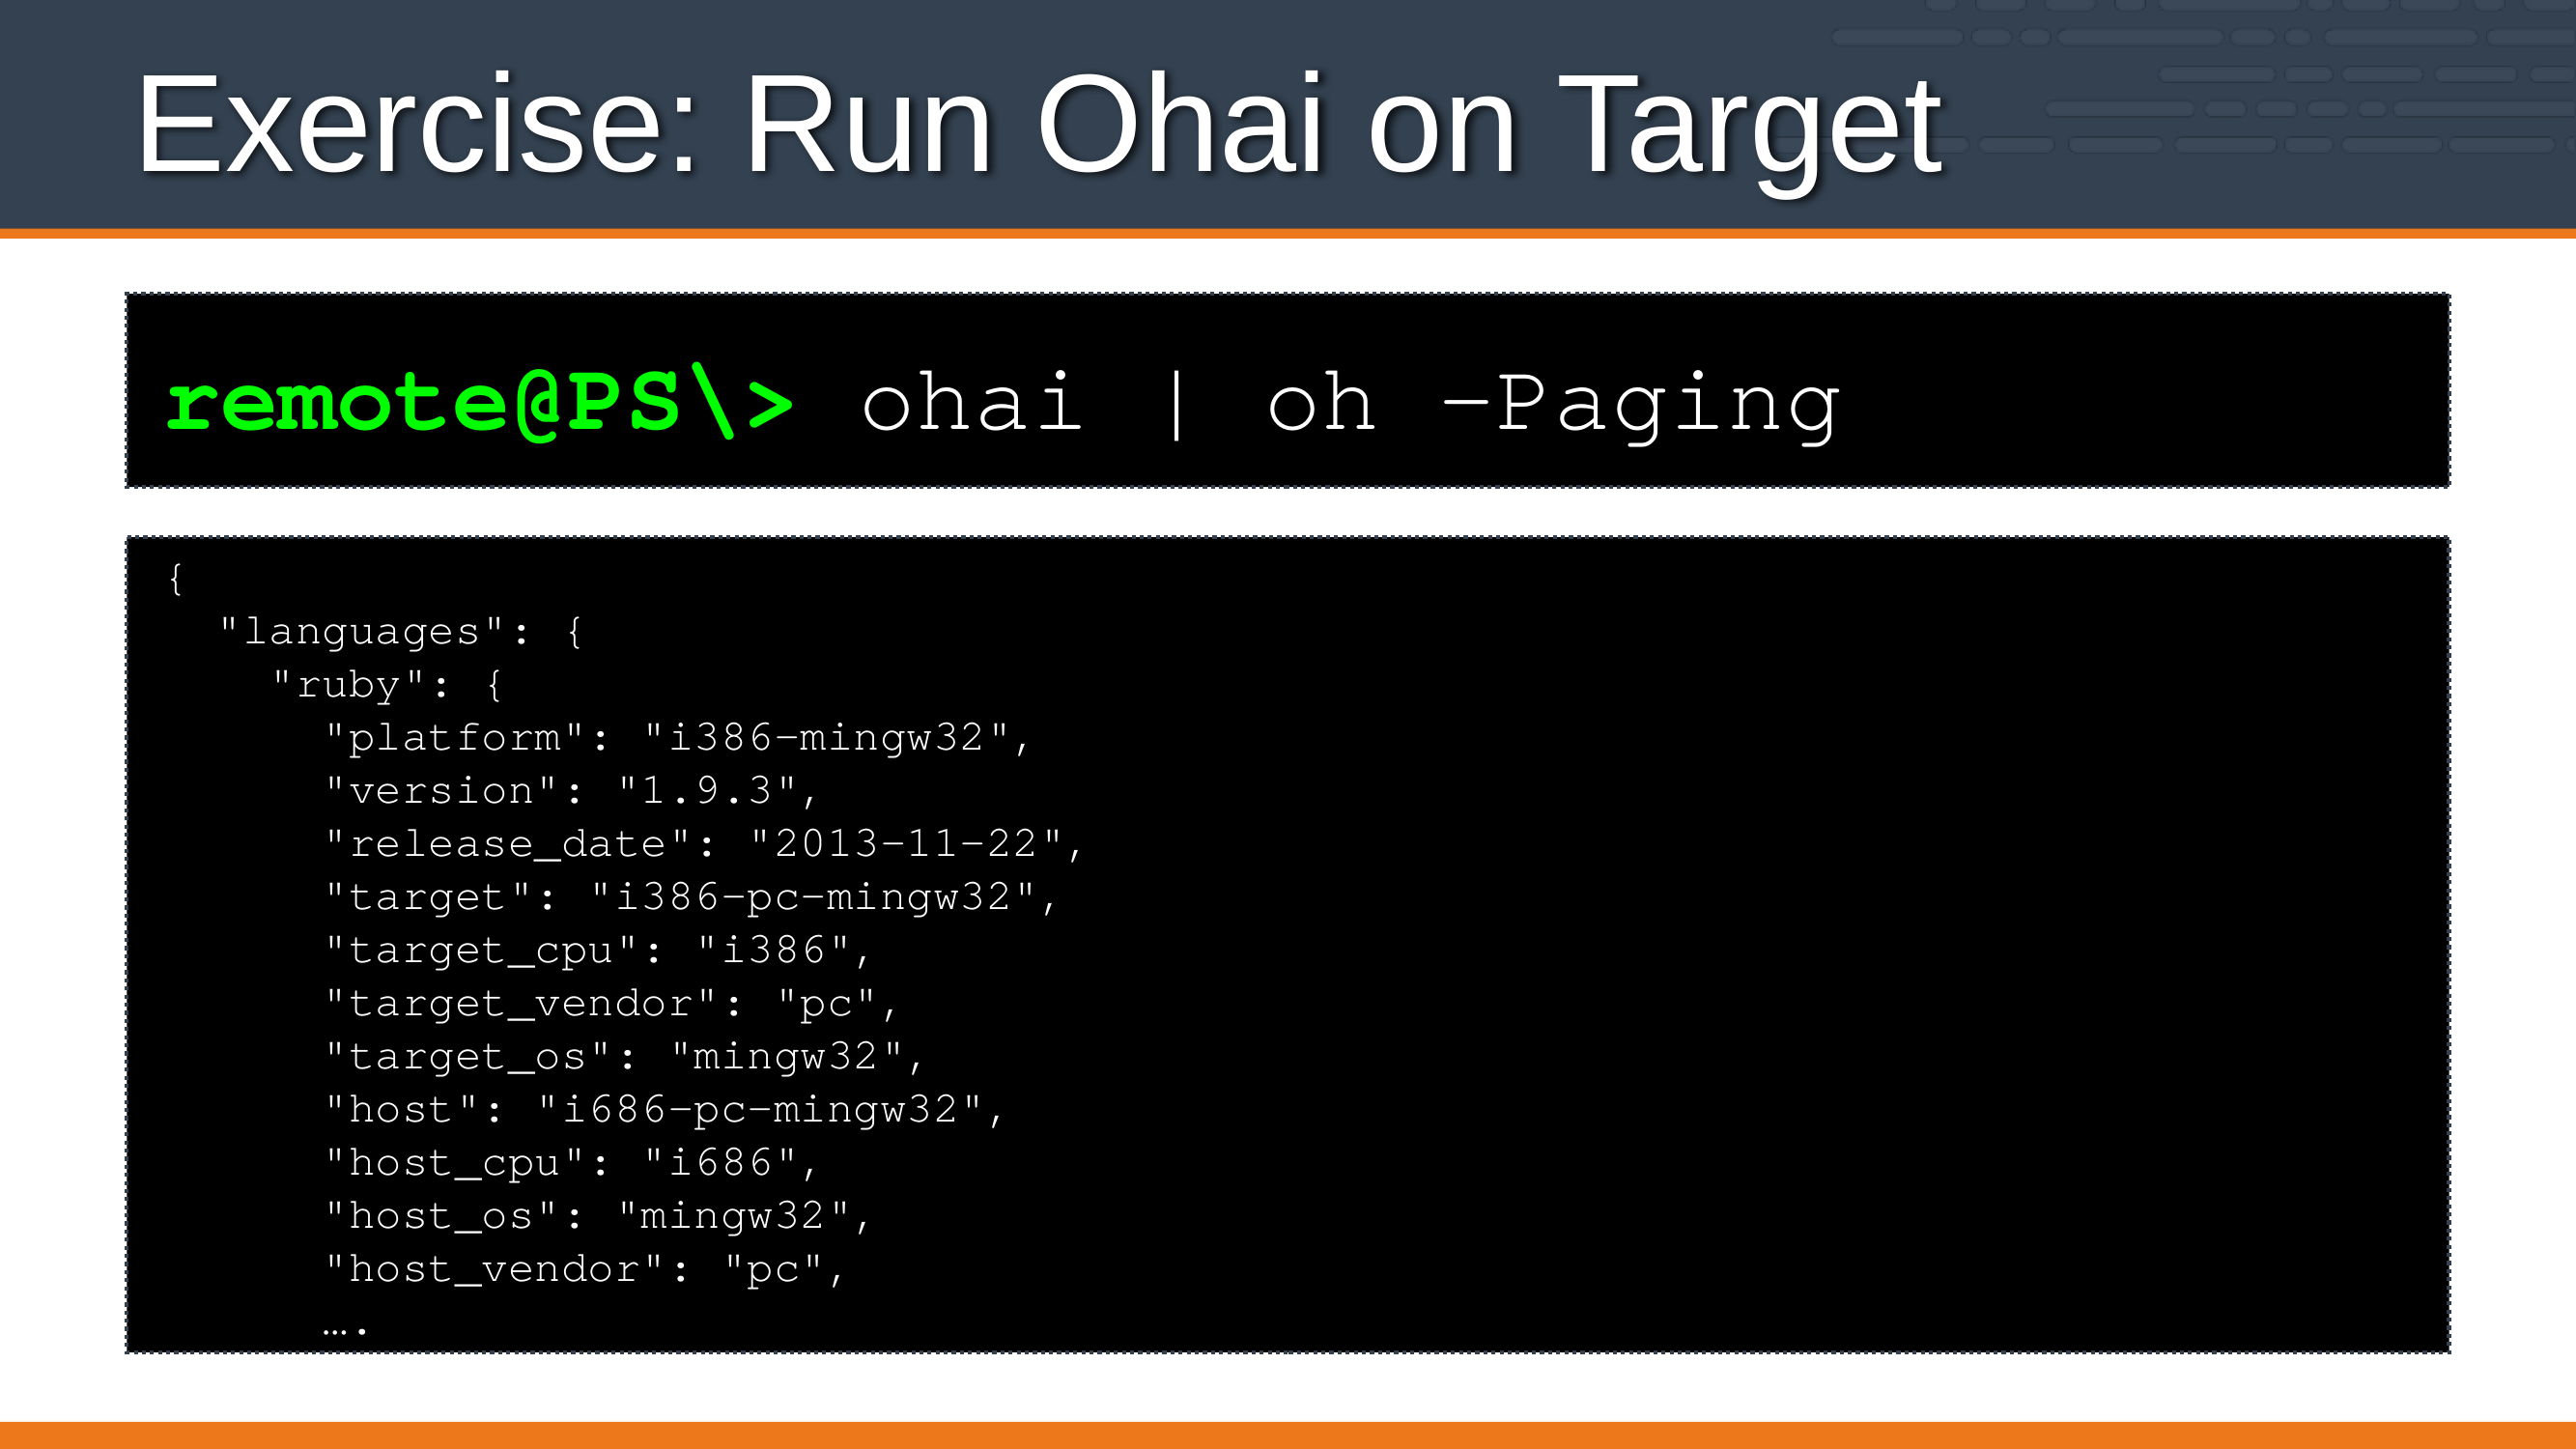

# Exercise: Run Ohai on Target
remote@PS\> ohai | oh -Paging
{
  "languages": {
    "ruby": {
      "platform": "i386-mingw32",
      "version": "1.9.3",
      "release_date": "2013-11-22",
      "target": "i386-pc-mingw32",
      "target_cpu": "i386",
      "target_vendor": "pc",
      "target_os": "mingw32",
      "host": "i686-pc-mingw32",
      "host_cpu": "i686",
      "host_os": "mingw32",
      "host_vendor": "pc",
      ….